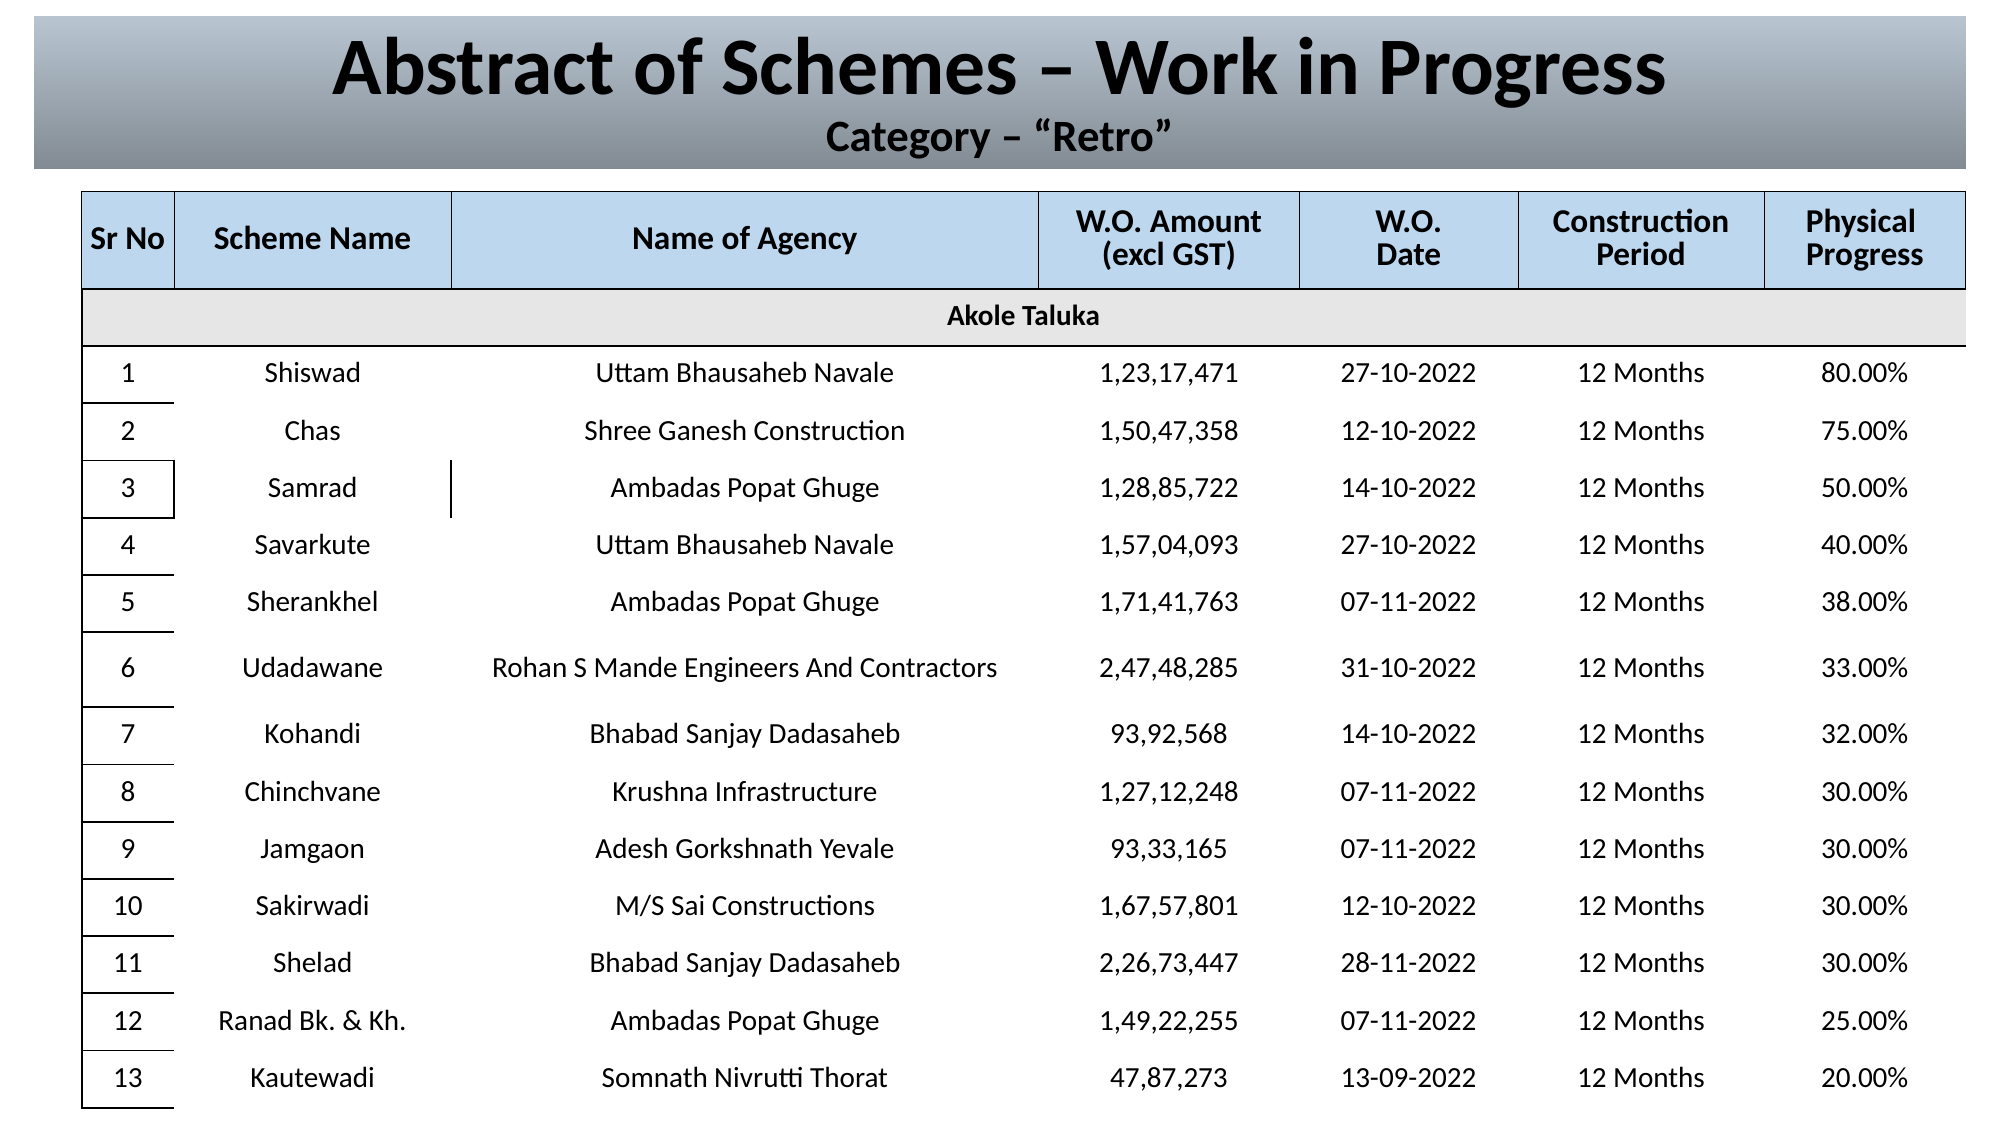

# Abstract of Schemes – Work in Progress Category – “Retro”
| Sr No | Scheme Name | Name of Agency | W.O. Amount (excl GST) | W.O. Date | Construction Period | Physical Progress |
| --- | --- | --- | --- | --- | --- | --- |
| Akole Taluka | Akole Taluka |  |  |  |  |  |
| --- | --- | --- | --- | --- | --- | --- |
| 1 | Shiswad | Uttam Bhausaheb Navale | 1,23,17,471 | 27-10-2022 | 12 Months | 80.00% |
| 2 | Chas | Shree Ganesh Construction | 1,50,47,358 | 12-10-2022 | 12 Months | 75.00% |
| 3 | Samrad | Ambadas Popat Ghuge | 1,28,85,722 | 14-10-2022 | 12 Months | 50.00% |
| 4 | Savarkute | Uttam Bhausaheb Navale | 1,57,04,093 | 27-10-2022 | 12 Months | 40.00% |
| 5 | Sherankhel | Ambadas Popat Ghuge | 1,71,41,763 | 07-11-2022 | 12 Months | 38.00% |
| 6 | Udadawane | Rohan S Mande Engineers And Contractors | 2,47,48,285 | 31-10-2022 | 12 Months | 33.00% |
| 7 | Kohandi | Bhabad Sanjay Dadasaheb | 93,92,568 | 14-10-2022 | 12 Months | 32.00% |
| 8 | Chinchvane | Krushna Infrastructure | 1,27,12,248 | 07-11-2022 | 12 Months | 30.00% |
| 9 | Jamgaon | Adesh Gorkshnath Yevale | 93,33,165 | 07-11-2022 | 12 Months | 30.00% |
| 10 | Sakirwadi | M/S Sai Constructions | 1,67,57,801 | 12-10-2022 | 12 Months | 30.00% |
| 11 | Shelad | Bhabad Sanjay Dadasaheb | 2,26,73,447 | 28-11-2022 | 12 Months | 30.00% |
| 12 | Ranad Bk. & Kh. | Ambadas Popat Ghuge | 1,49,22,255 | 07-11-2022 | 12 Months | 25.00% |
| 13 | Kautewadi | Somnath Nivrutti Thorat | 47,87,273 | 13-09-2022 | 12 Months | 20.00% |